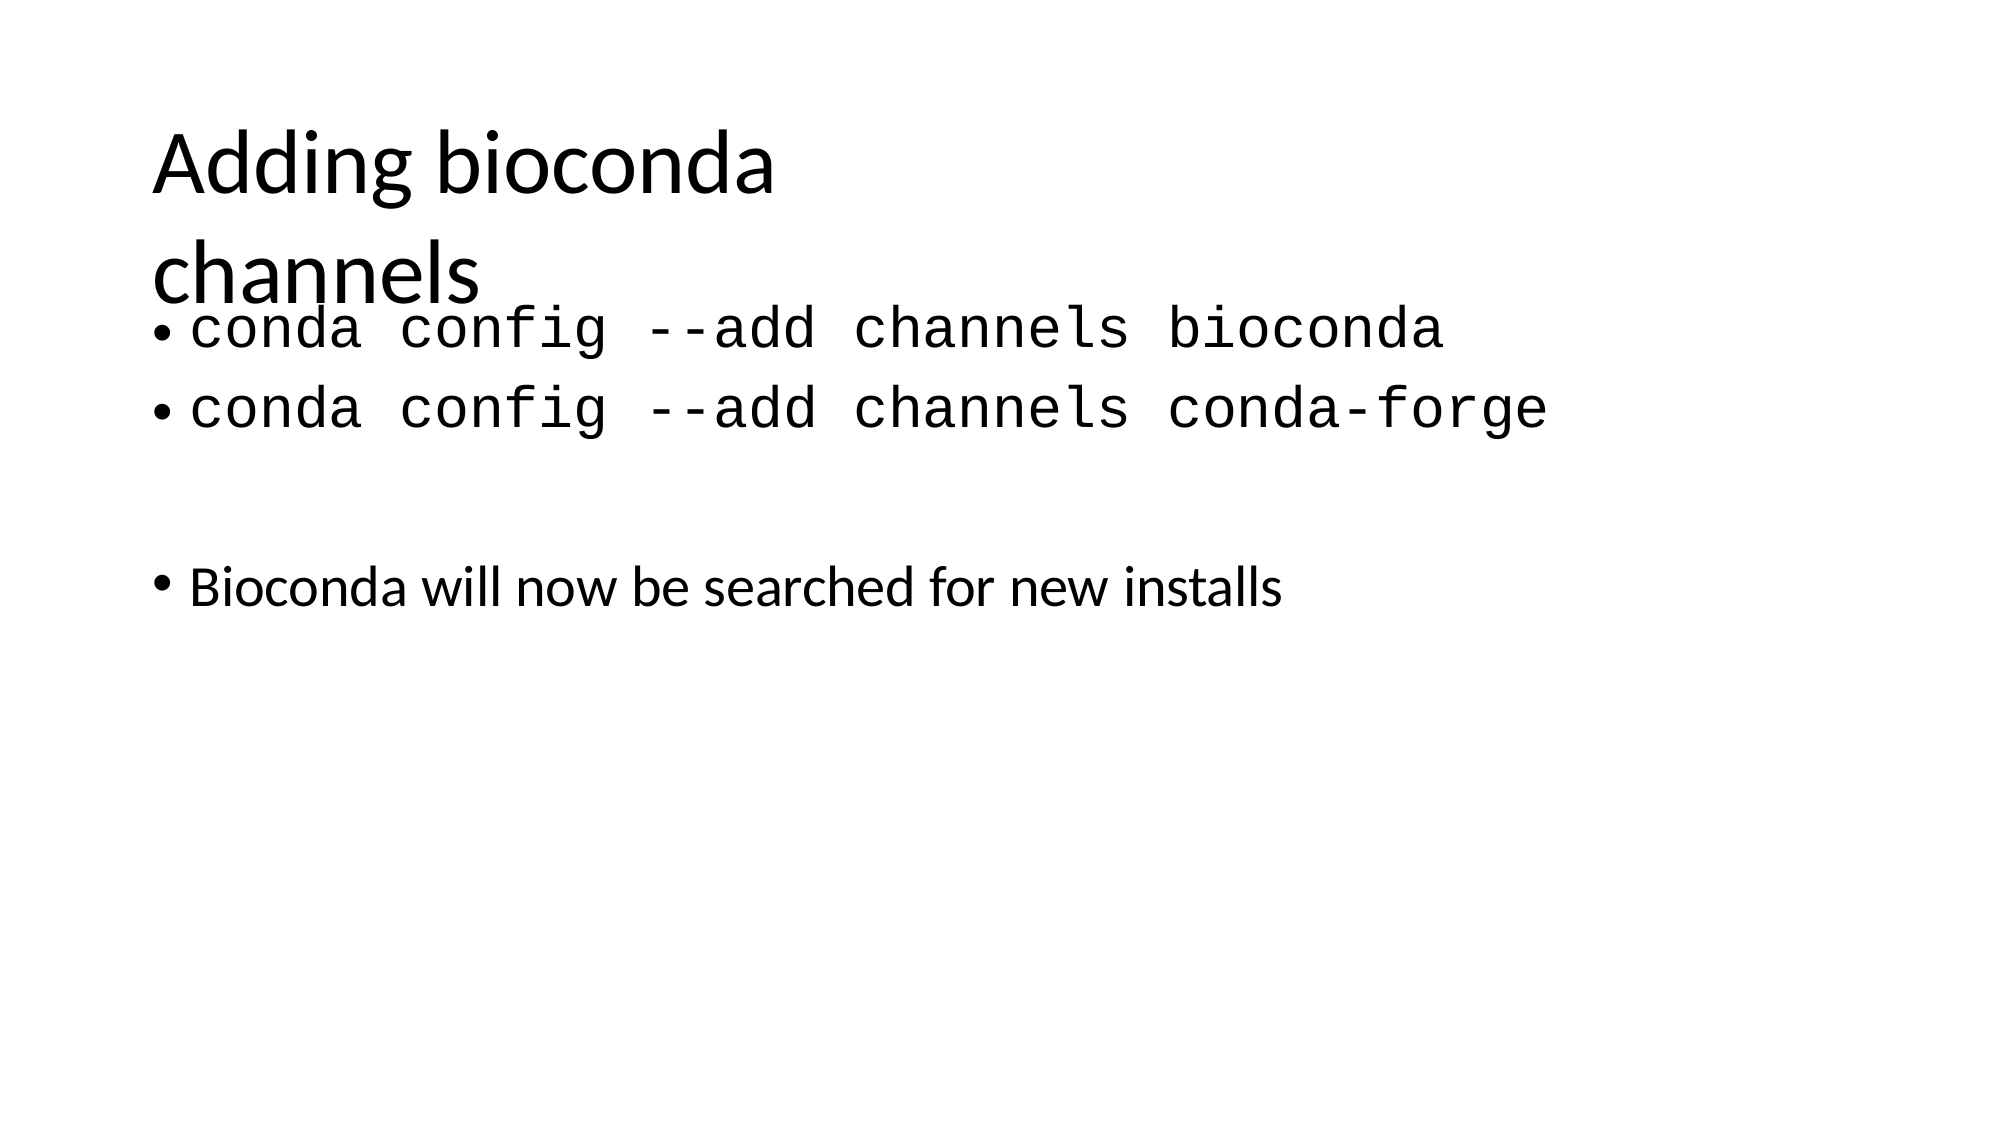

# Adding bioconda channels
| conda | config | --add | channels | bioconda |
| --- | --- | --- | --- | --- |
| conda | config | --add | channels | conda-forge |
Bioconda will now be searched for new installs